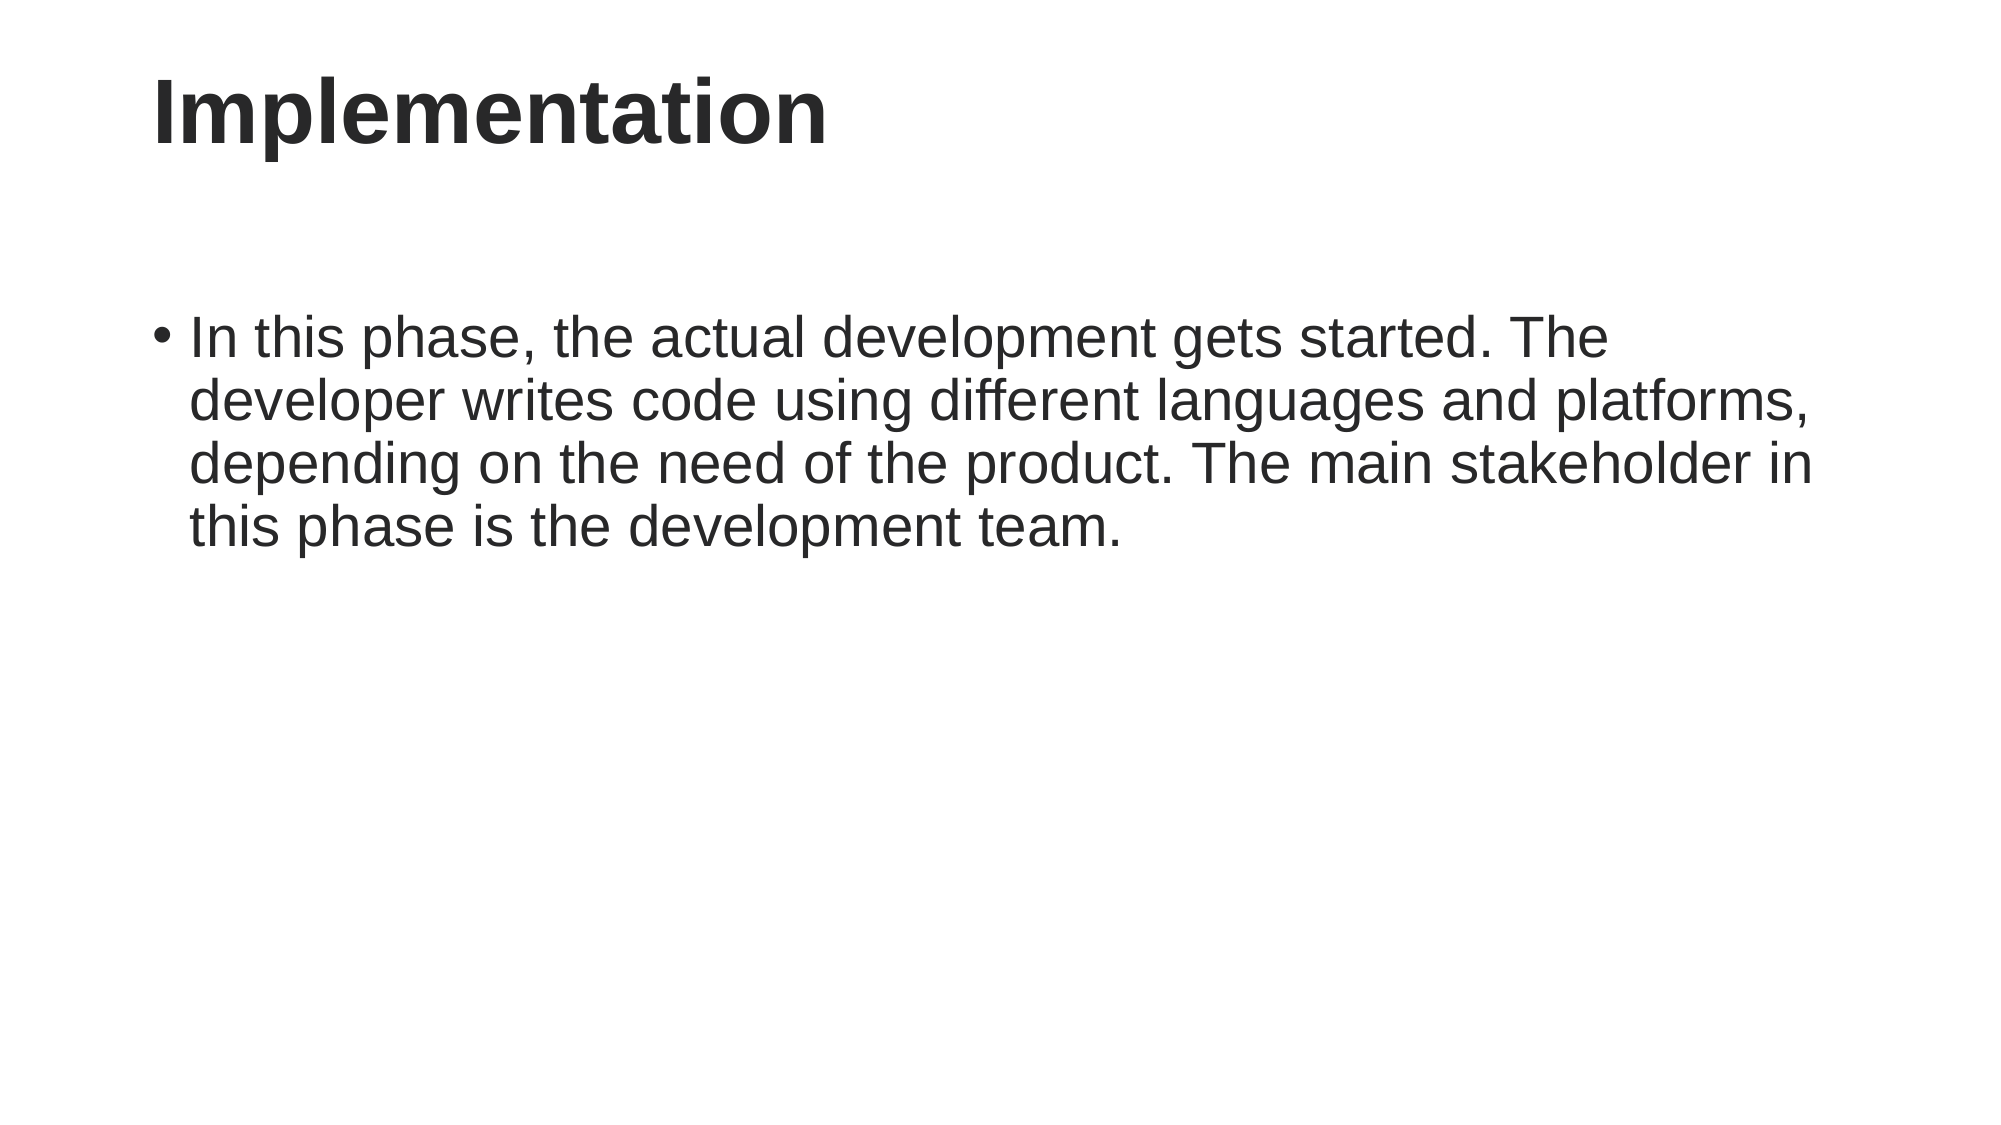

# Implementation
In this phase, the actual development gets started. The developer writes code using different languages and platforms, depending on the need of the product. The main stakeholder in this phase is the development team.